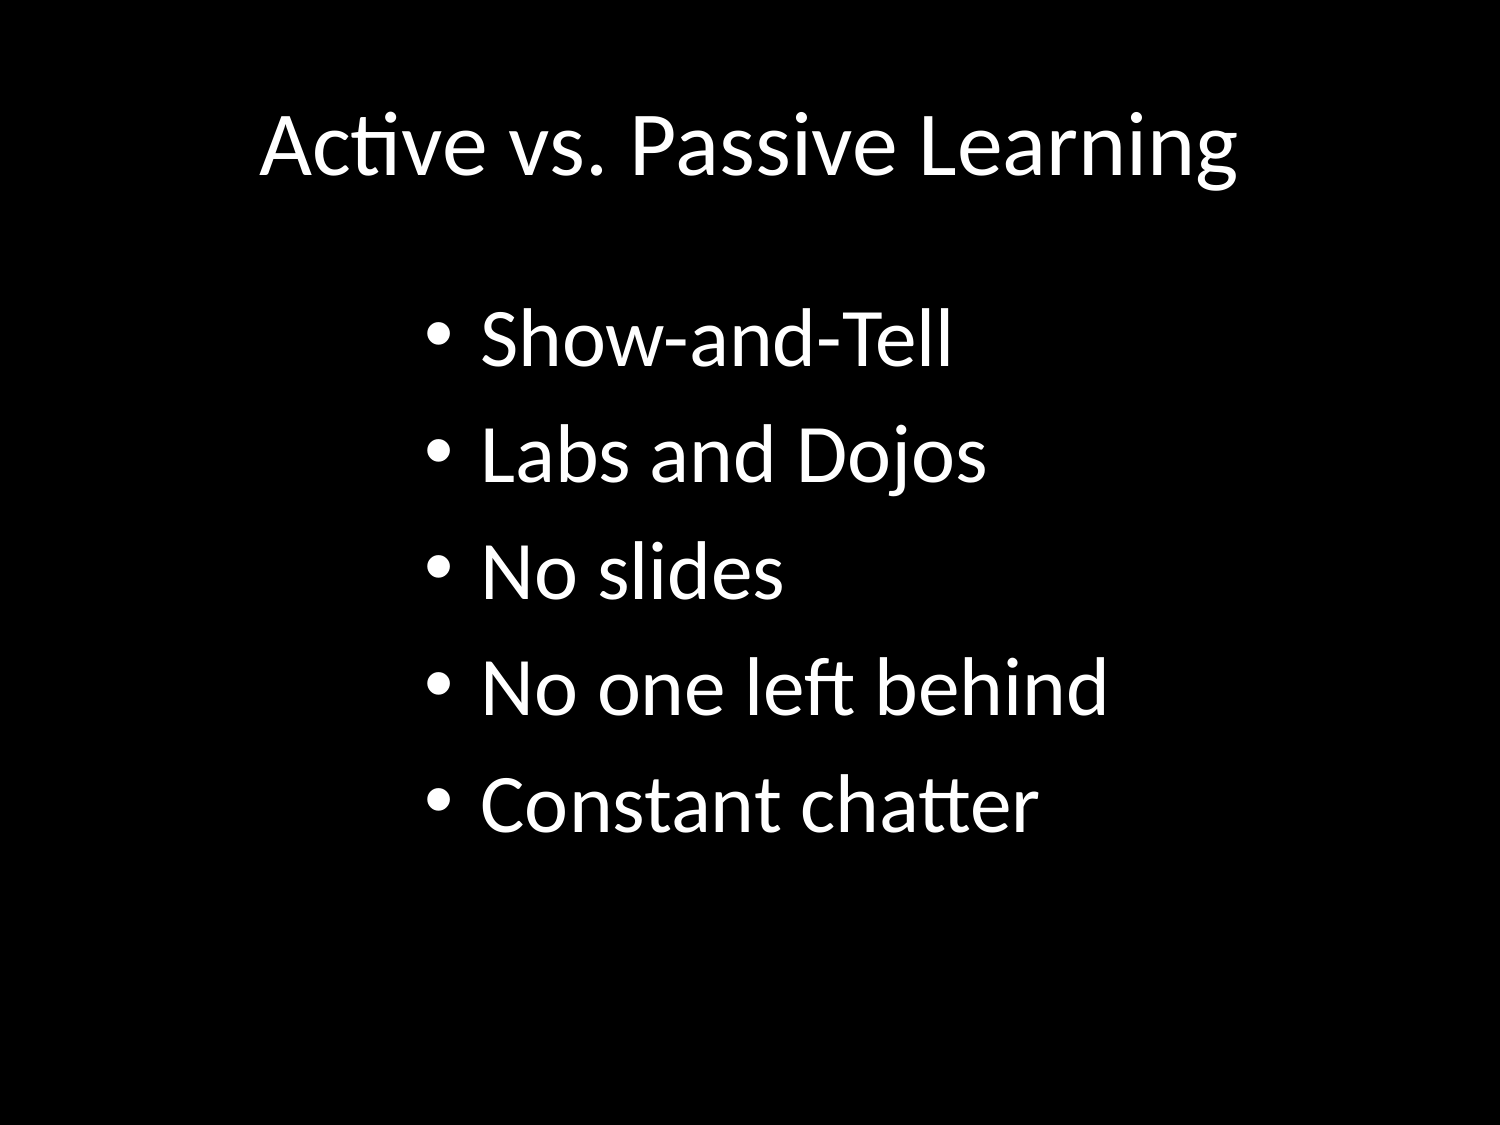

# Active vs. Passive Learning
Show-and-Tell
Labs and Dojos
No slides
No one left behind
Constant chatter